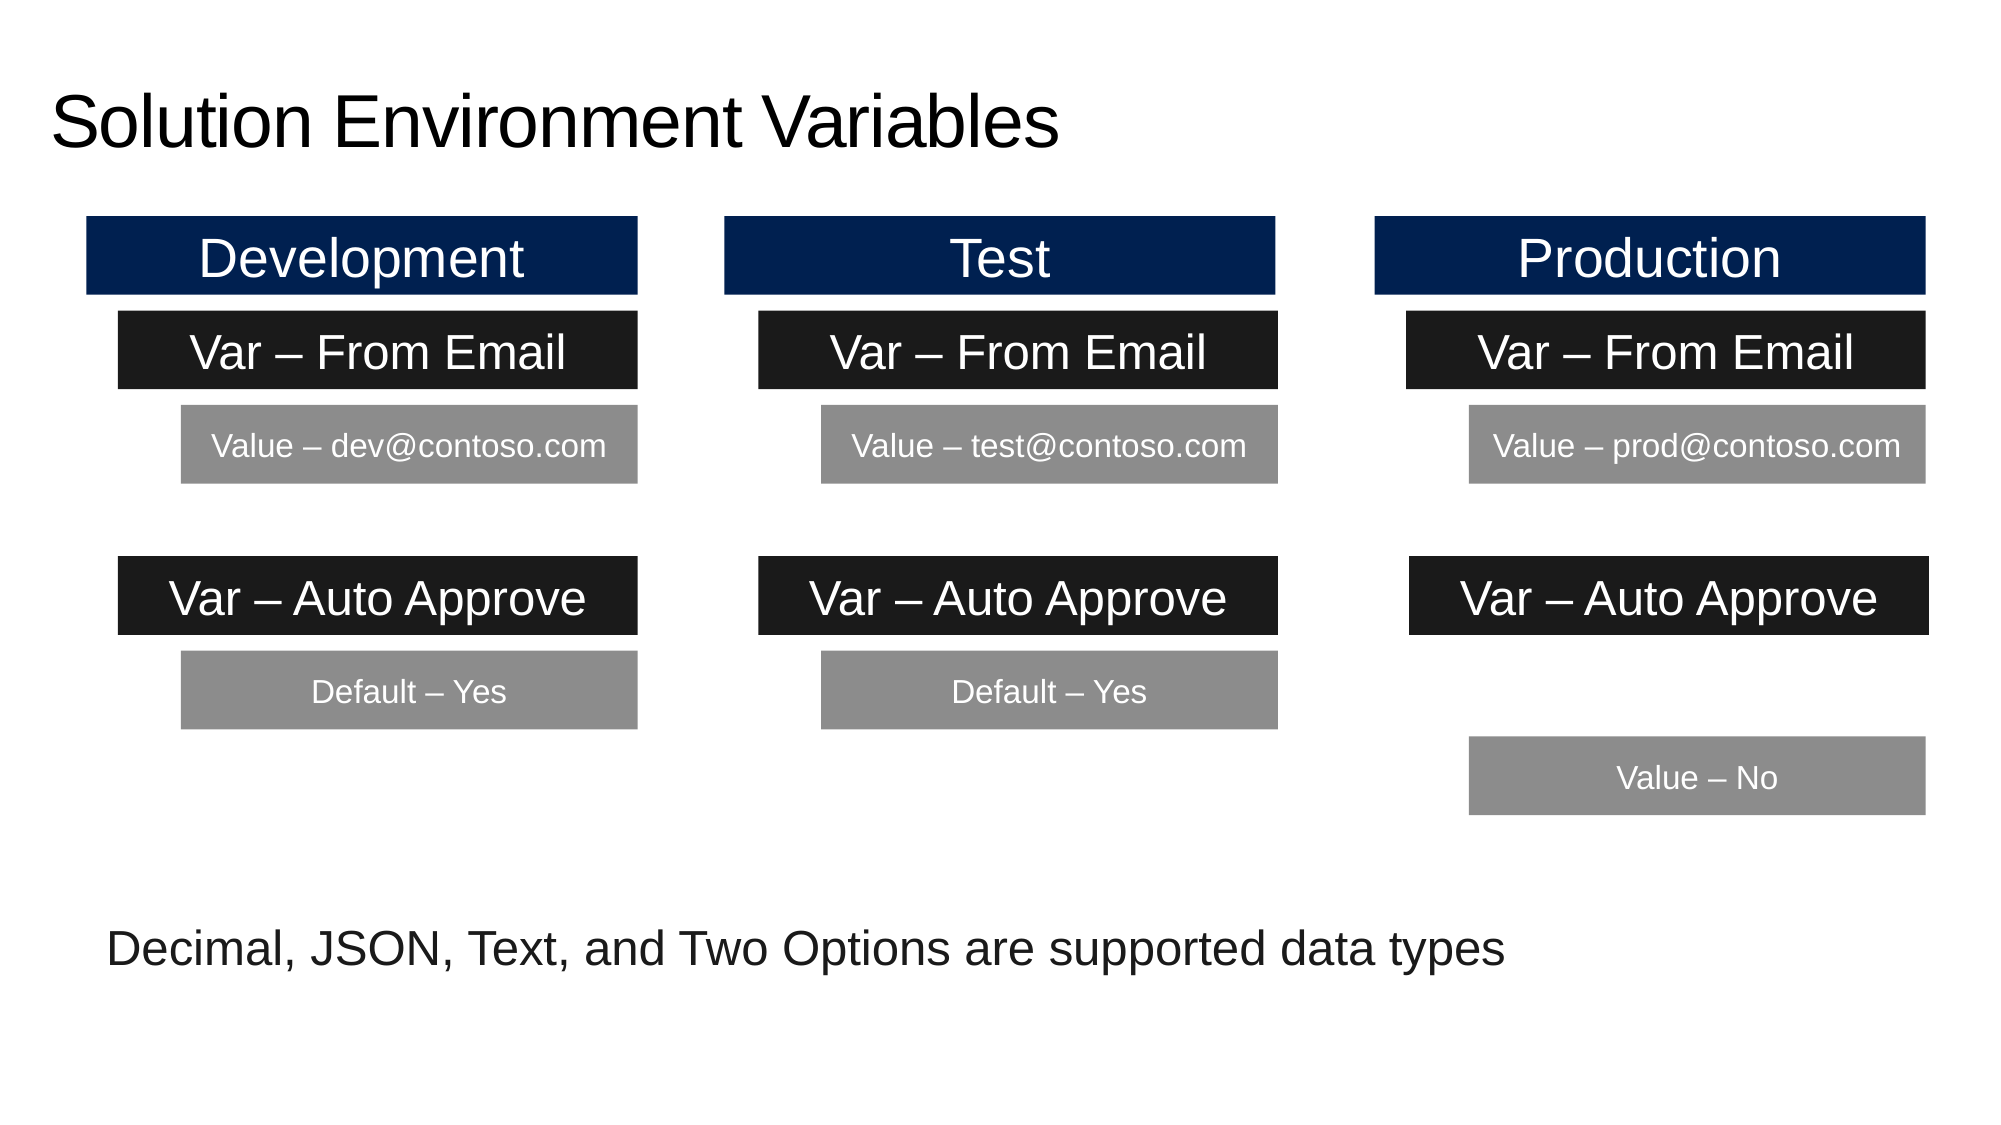

# Solution Environment Variables
Development
Test
Production
Var – From Email
Var – From Email
Var – From Email
Value – dev@contoso.com
Value – test@contoso.com
Value – prod@contoso.com
Var – Auto Approve
Var – Auto Approve
Var – Auto Approve
Default – Yes
Default – Yes
Value – No
Decimal, JSON, Text, and Two Options are supported data types